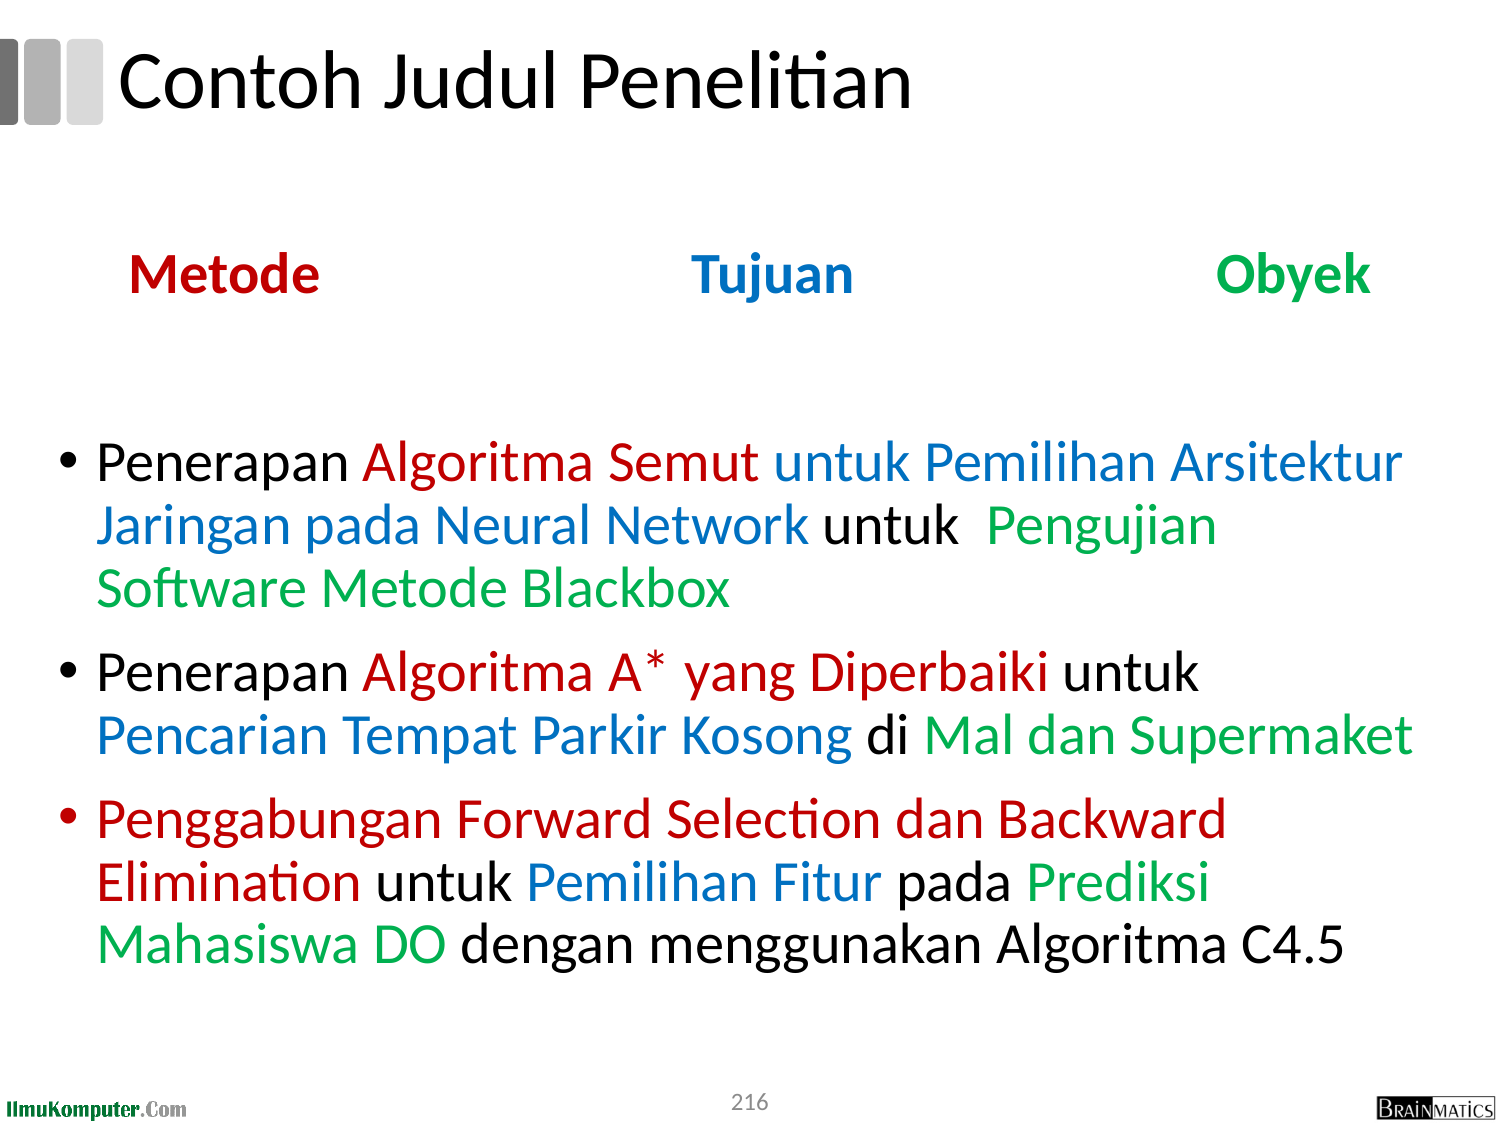

# Contoh Judul Penelitian
Metode	                 Tujuan  			Obyek

Penerapan Algoritma Semut untuk Pemilihan Arsitektur Jaringan pada Neural Network untuk  Pengujian Software Metode Blackbox
Penerapan Algoritma A* yang Diperbaiki untuk Pencarian Tempat Parkir Kosong di Mal dan Supermaket
Penggabungan Forward Selection dan Backward Elimination untuk Pemilihan Fitur pada Prediksi Mahasiswa DO dengan menggunakan Algoritma C4.5
216